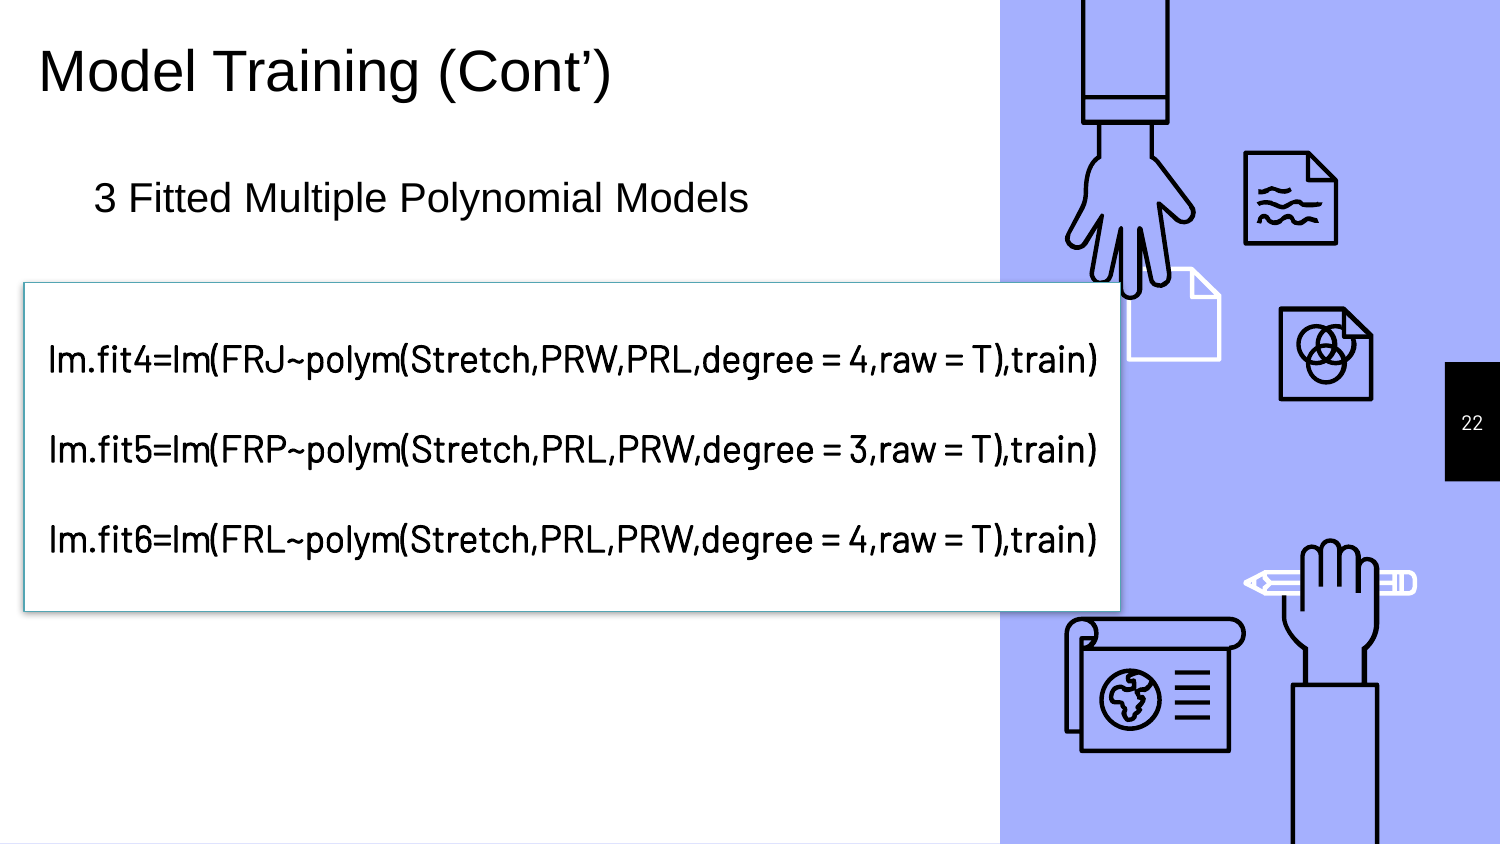

Model Training (Cont’)
3 Fitted Multiple Polynomial Models
lm.fit4=lm(FRJ~polym(Stretch,PRW,PRL,degree = 4,raw = T),train)

lm.fit5=lm(FRP~polym(Stretch,PRL,PRW,degree = 3,raw = T),train)

lm.fit6=lm(FRL~polym(Stretch,PRL,PRW,degree = 4,raw = T),train)
22